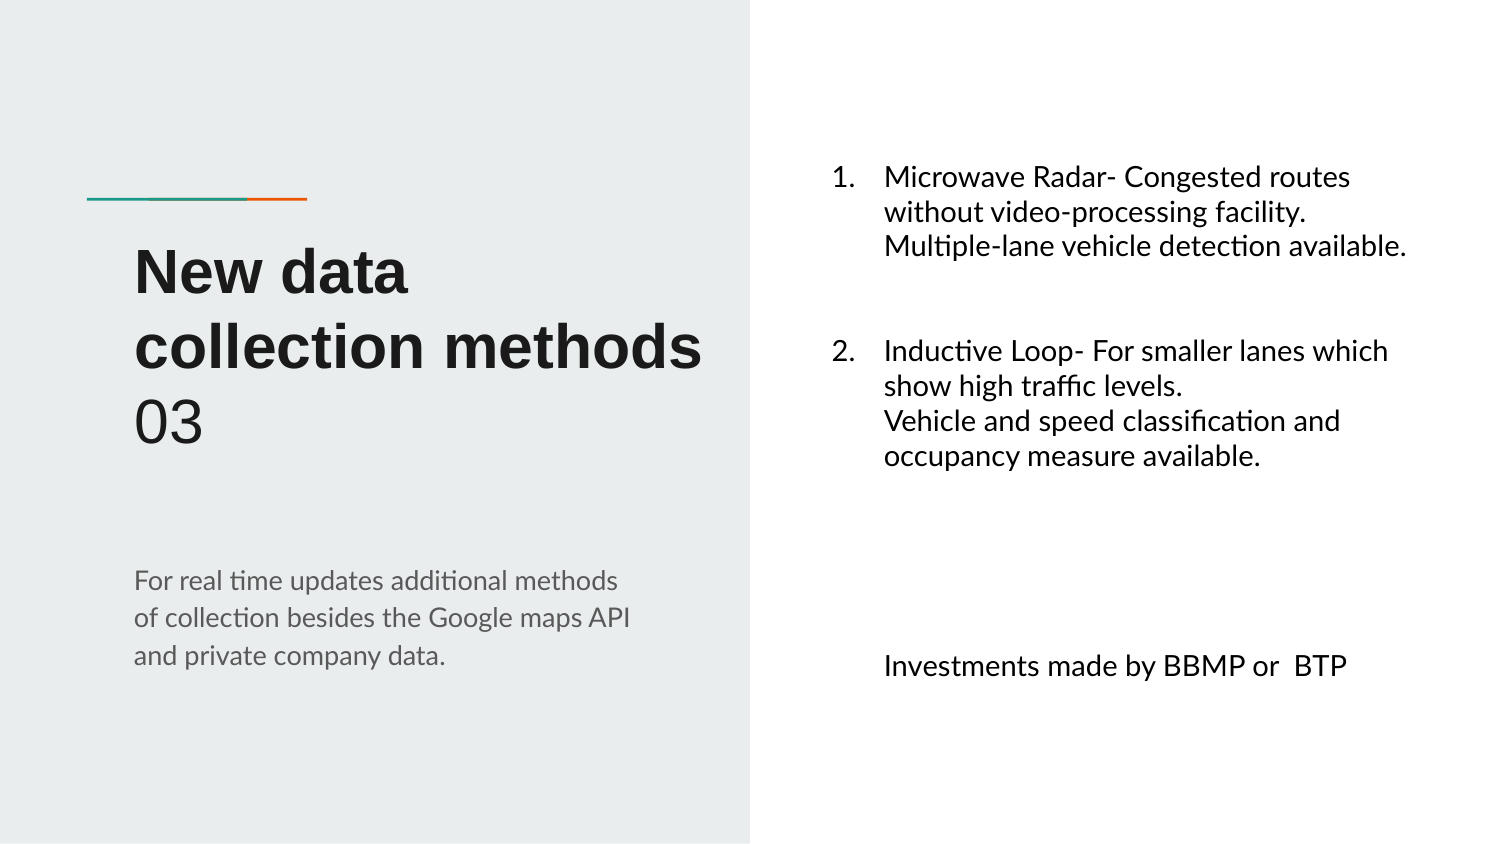

Microwave Radar- Congested routes without video-processing facility.
Multiple-lane vehicle detection available.
Inductive Loop- For smaller lanes which show high traffic levels.
Vehicle and speed classification and occupancy measure available.

Investments made by BBMP or  BTP

# New data collection methods
03
For real time updates additional methods of collection besides the Google maps API and private company data.